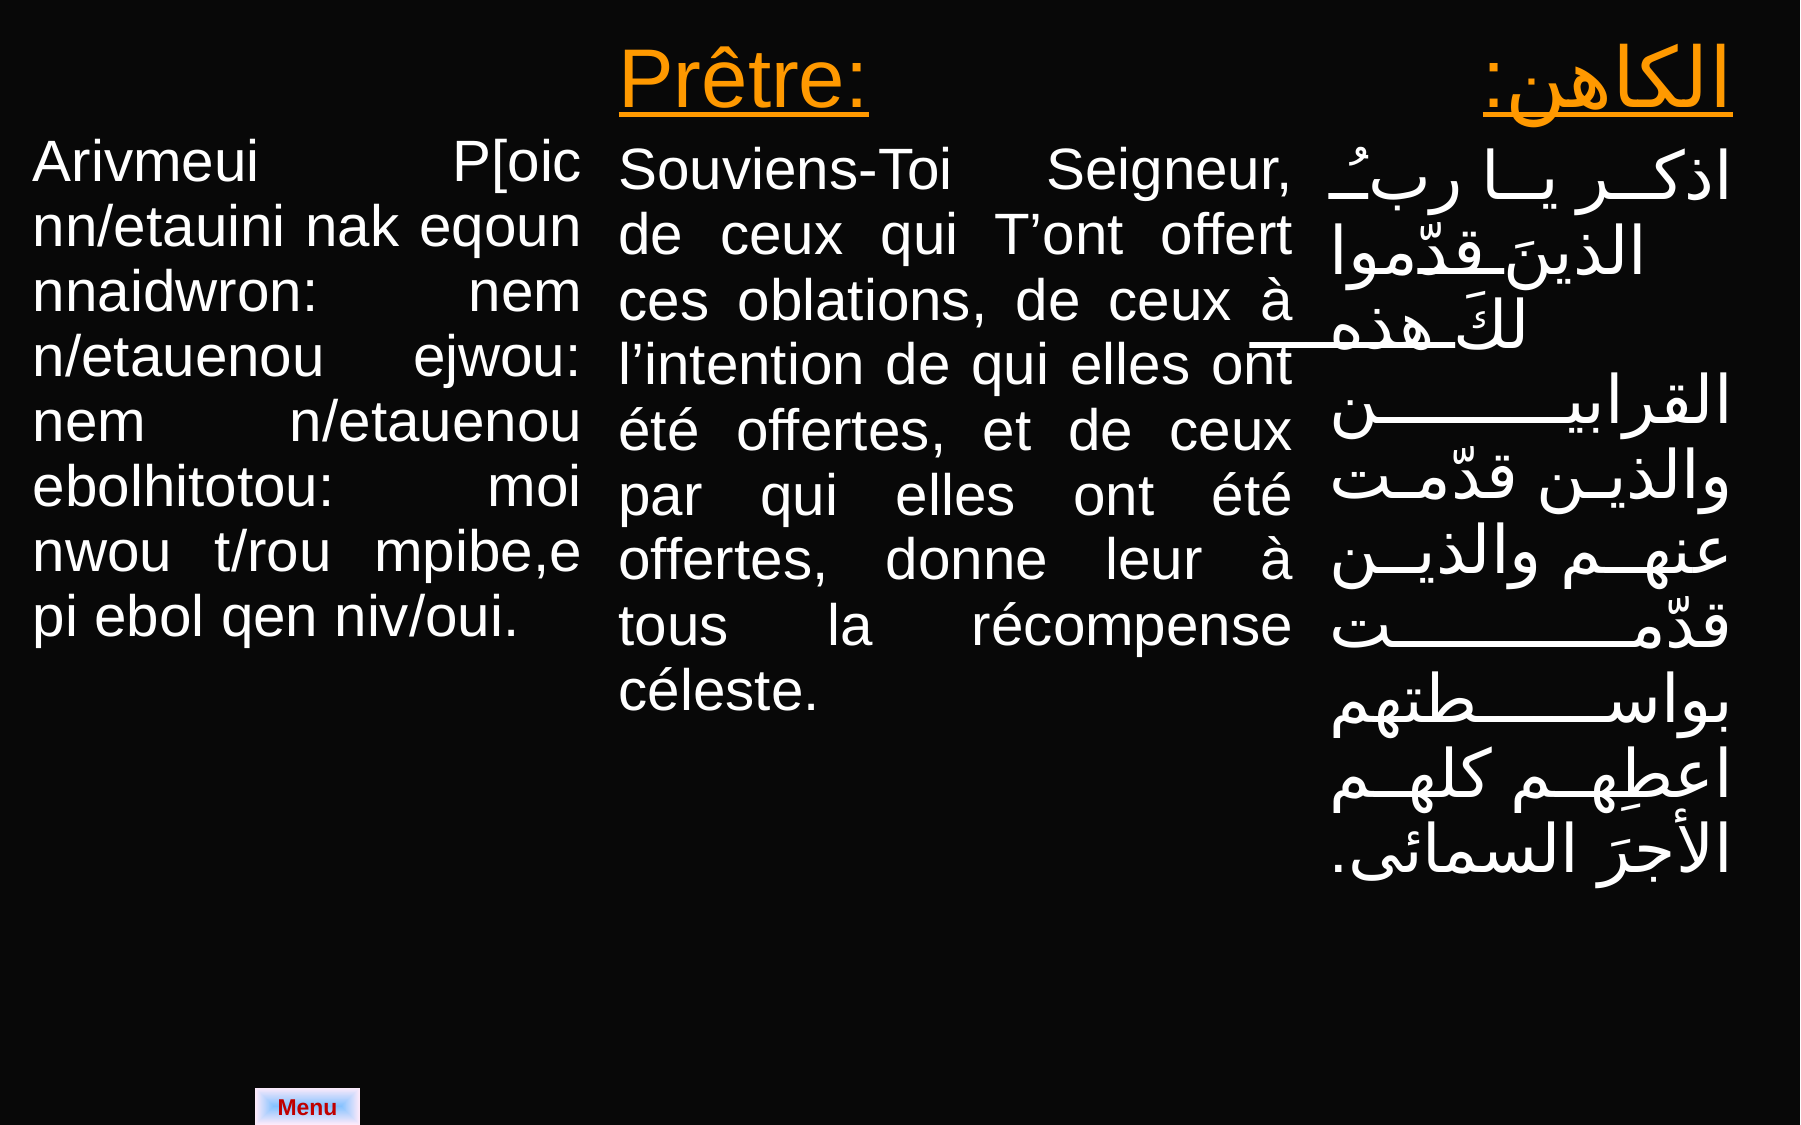

| Arivmeui P[oic nn/etauini nak eqoun nnaidwron: nem n/etauenou ejwou: nem n/etauenou ebolhitotou: moi nwou t/rou mpibe,e pi ebol qen niv/oui. | Prêtre: Souviens-Toi Seigneur, de ceux qui T’ont offert ces oblations, de ceux à l’intention de qui elles ont été offertes, et de ceux par qui elles ont été offertes, donne leur à tous la récompense céleste. | الكاهن: اذكر يا ربُ الذينَ قدّموا لكَ هذه القرابين والذين قدّمت عنهم والذين قدّمت بواسطتهم اعطِهم كلهم الأجرَ السمائى. |
| --- | --- | --- |

Menu